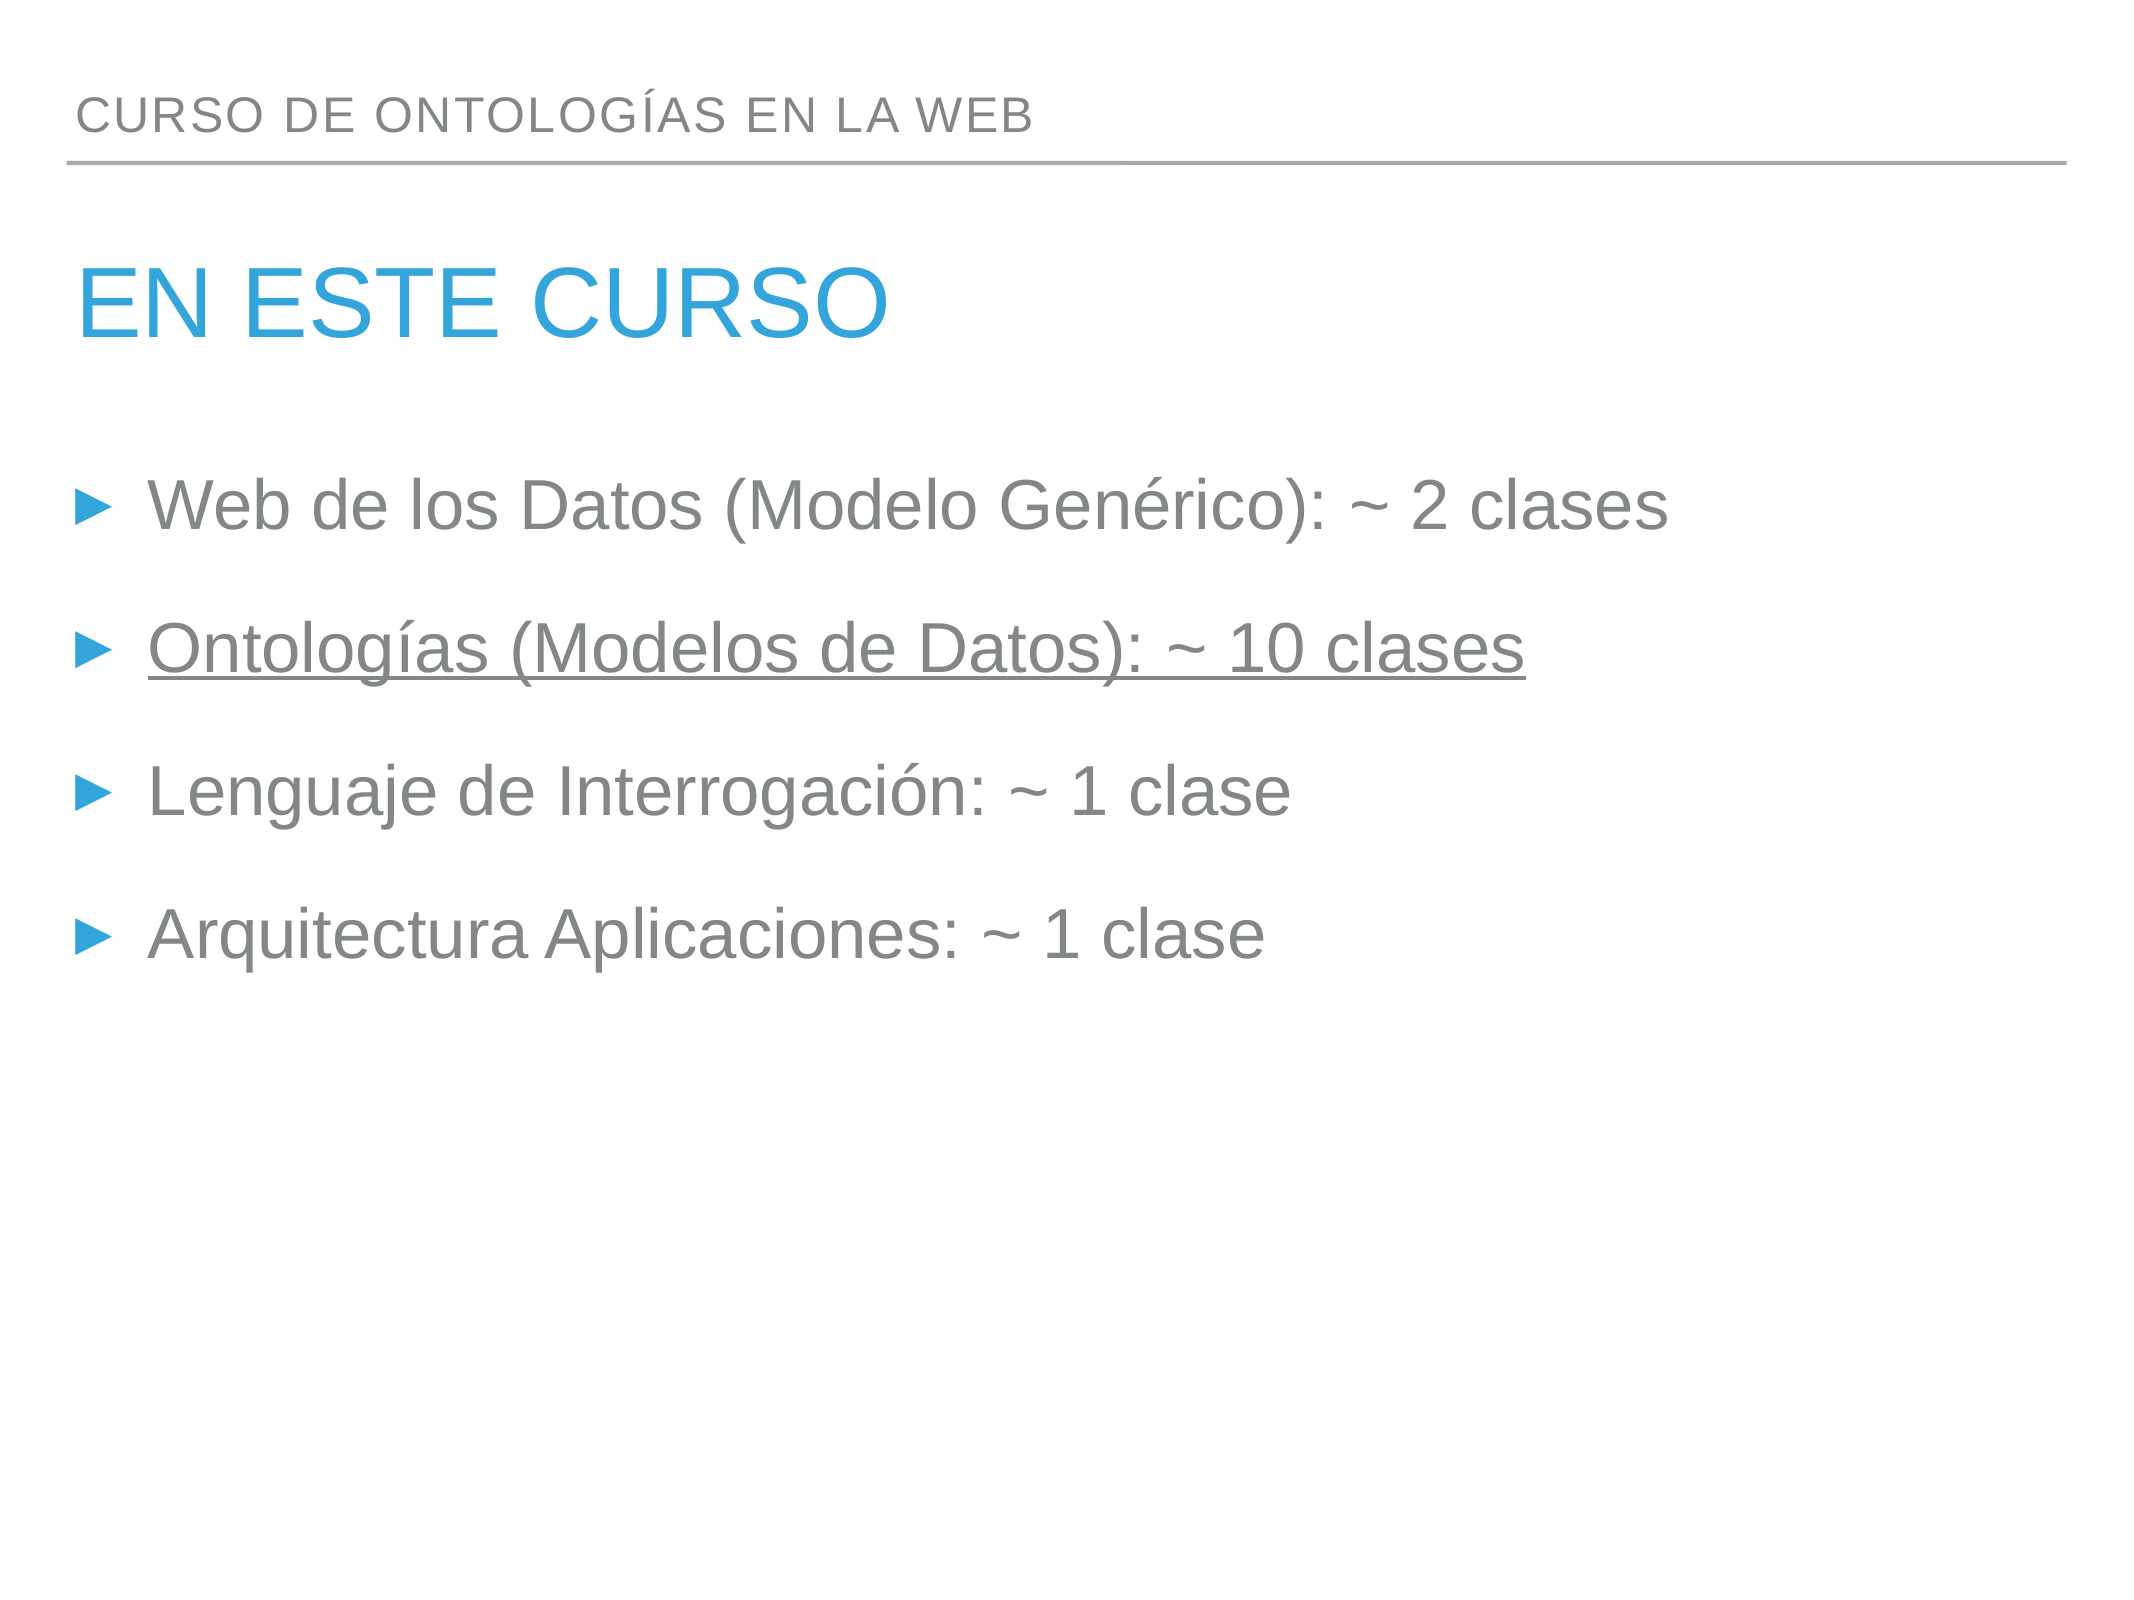

Curso de ontologías en la web
# EN este curso
Web de los Datos (Modelo Genérico): ~ 2 clases
Ontologías (Modelos de Datos): ~ 10 clases
Lenguaje de Interrogación: ~ 1 clase
Arquitectura Aplicaciones: ~ 1 clase